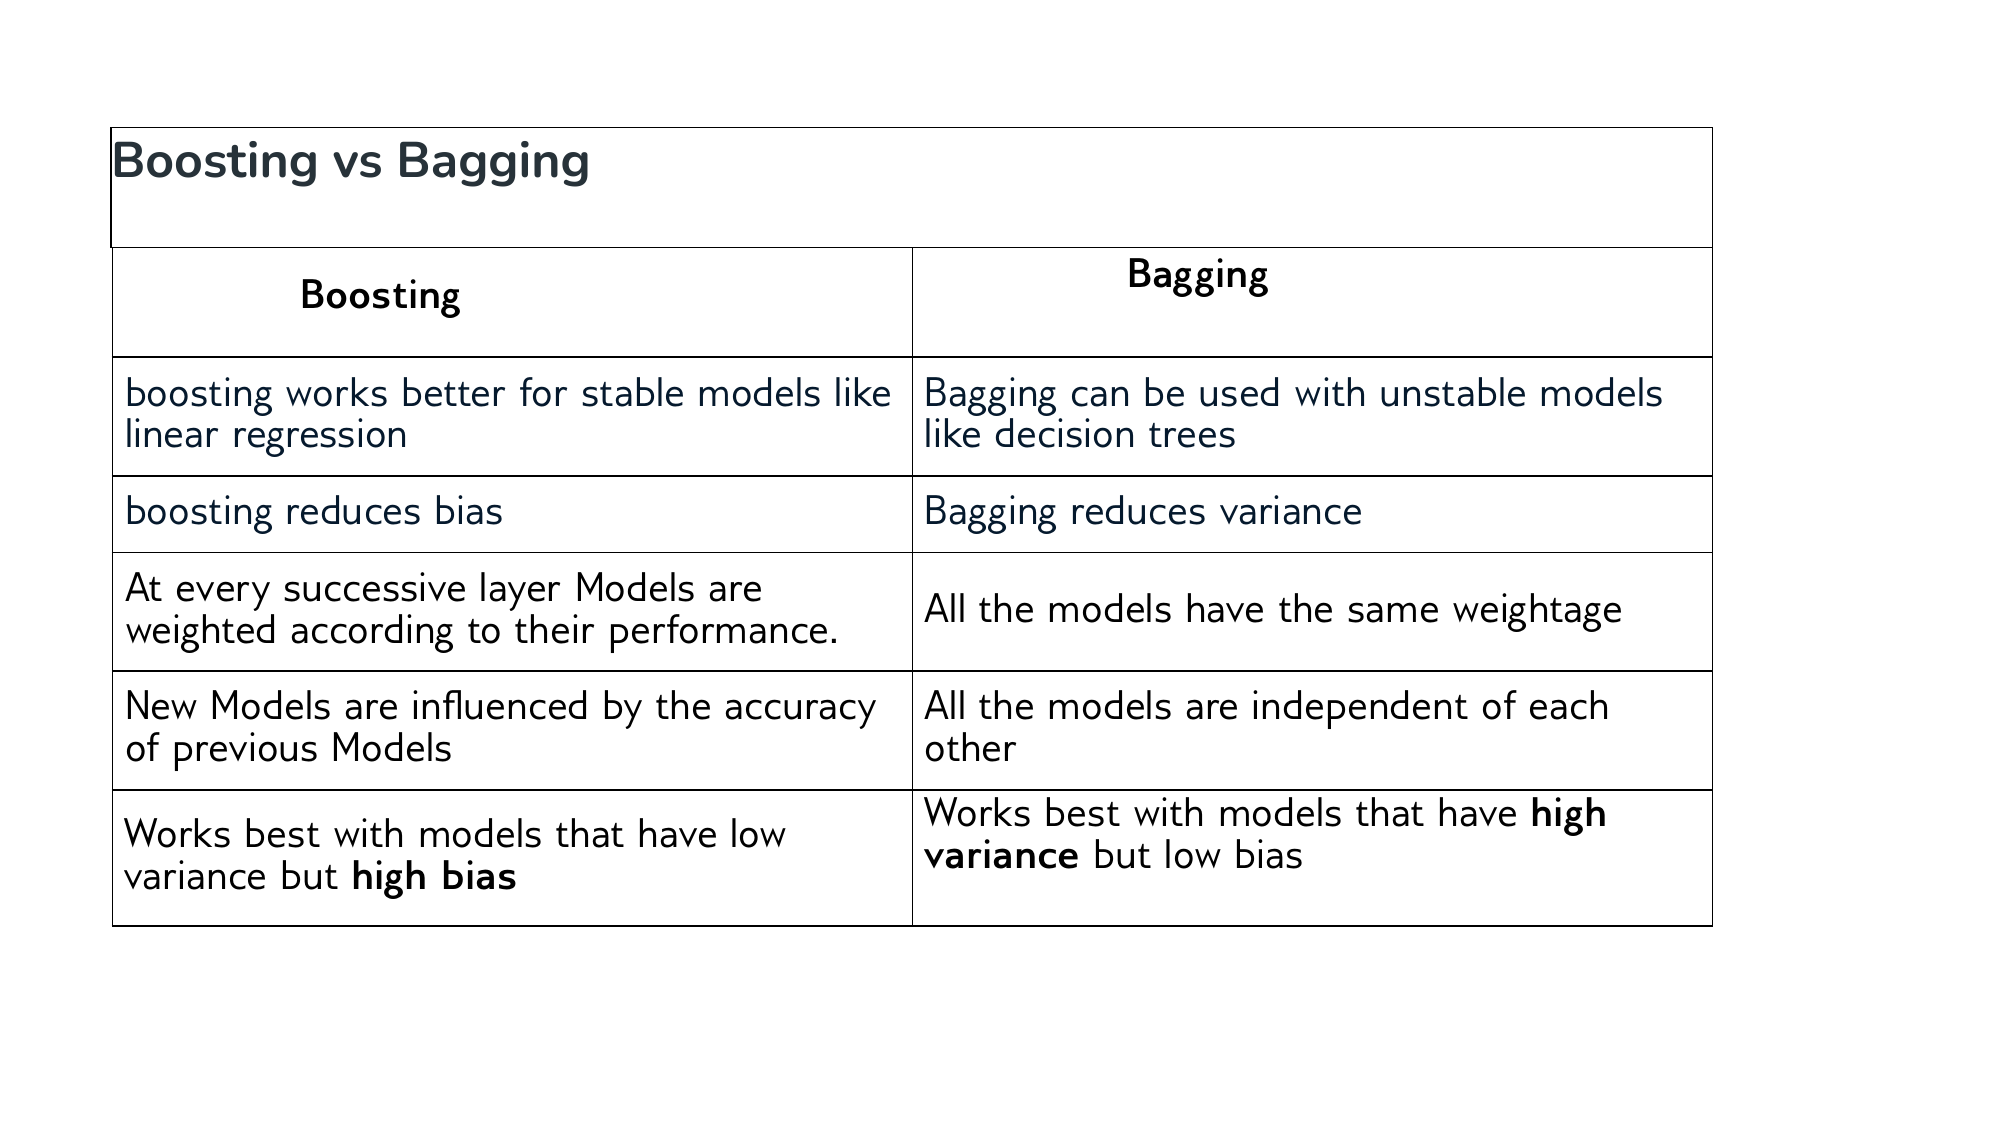

Boosting vs Bagging

| Boosting | Bagging |
| --- | --- |
| boosting works better for stable models like linear regression | Bagging can be used with unstable models like decision trees |
| boosting reduces bias | Bagging reduces variance |
| At every successive layer Models are weighted according to their performance. | All the models have the same weightage |
| New Models are influenced by the accuracy of previous Models | All the models are independent of each other |
| Works best with models that have low variance but high bias | Works best with models that have high variance but low bias |